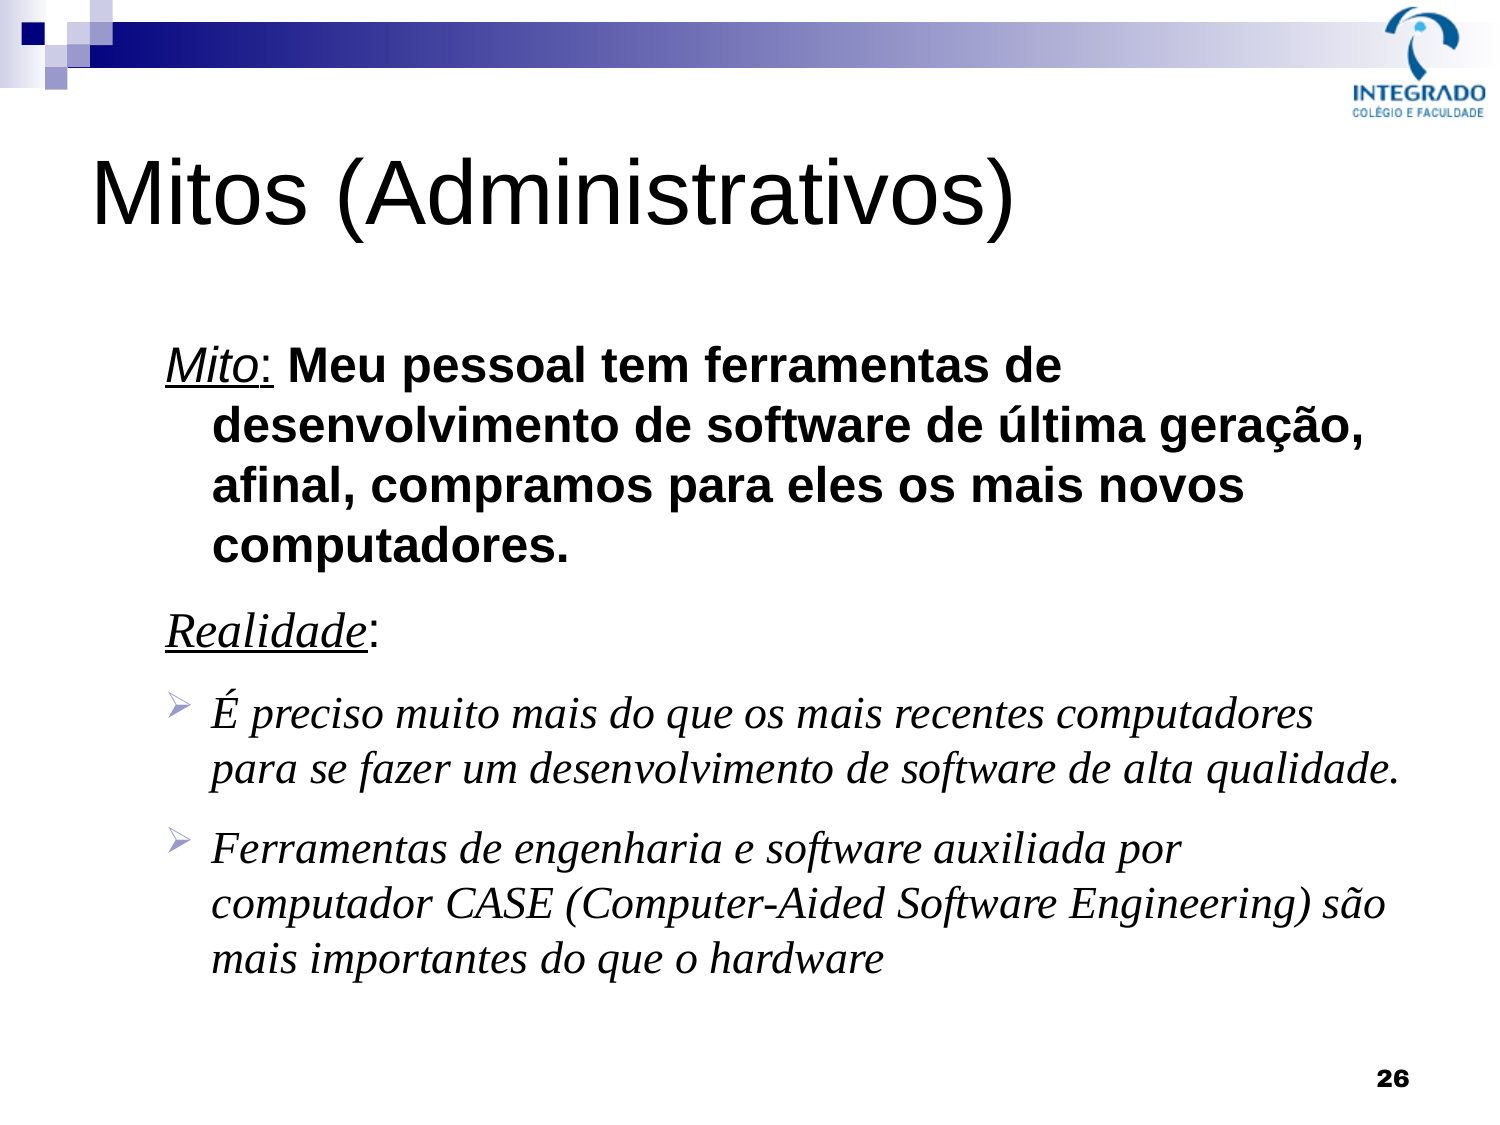

# Mitos (Administrativos)
Mito: Meu pessoal tem ferramentas de desenvolvimento de software de última geração, afinal, compramos para eles os mais novos computadores.
Realidade:
É preciso muito mais do que os mais recentes computadores para se fazer um desenvolvimento de software de alta qualidade.
Ferramentas de engenharia e software auxiliada por computador CASE (Computer-Aided Software Engineering) são mais importantes do que o hardware

26